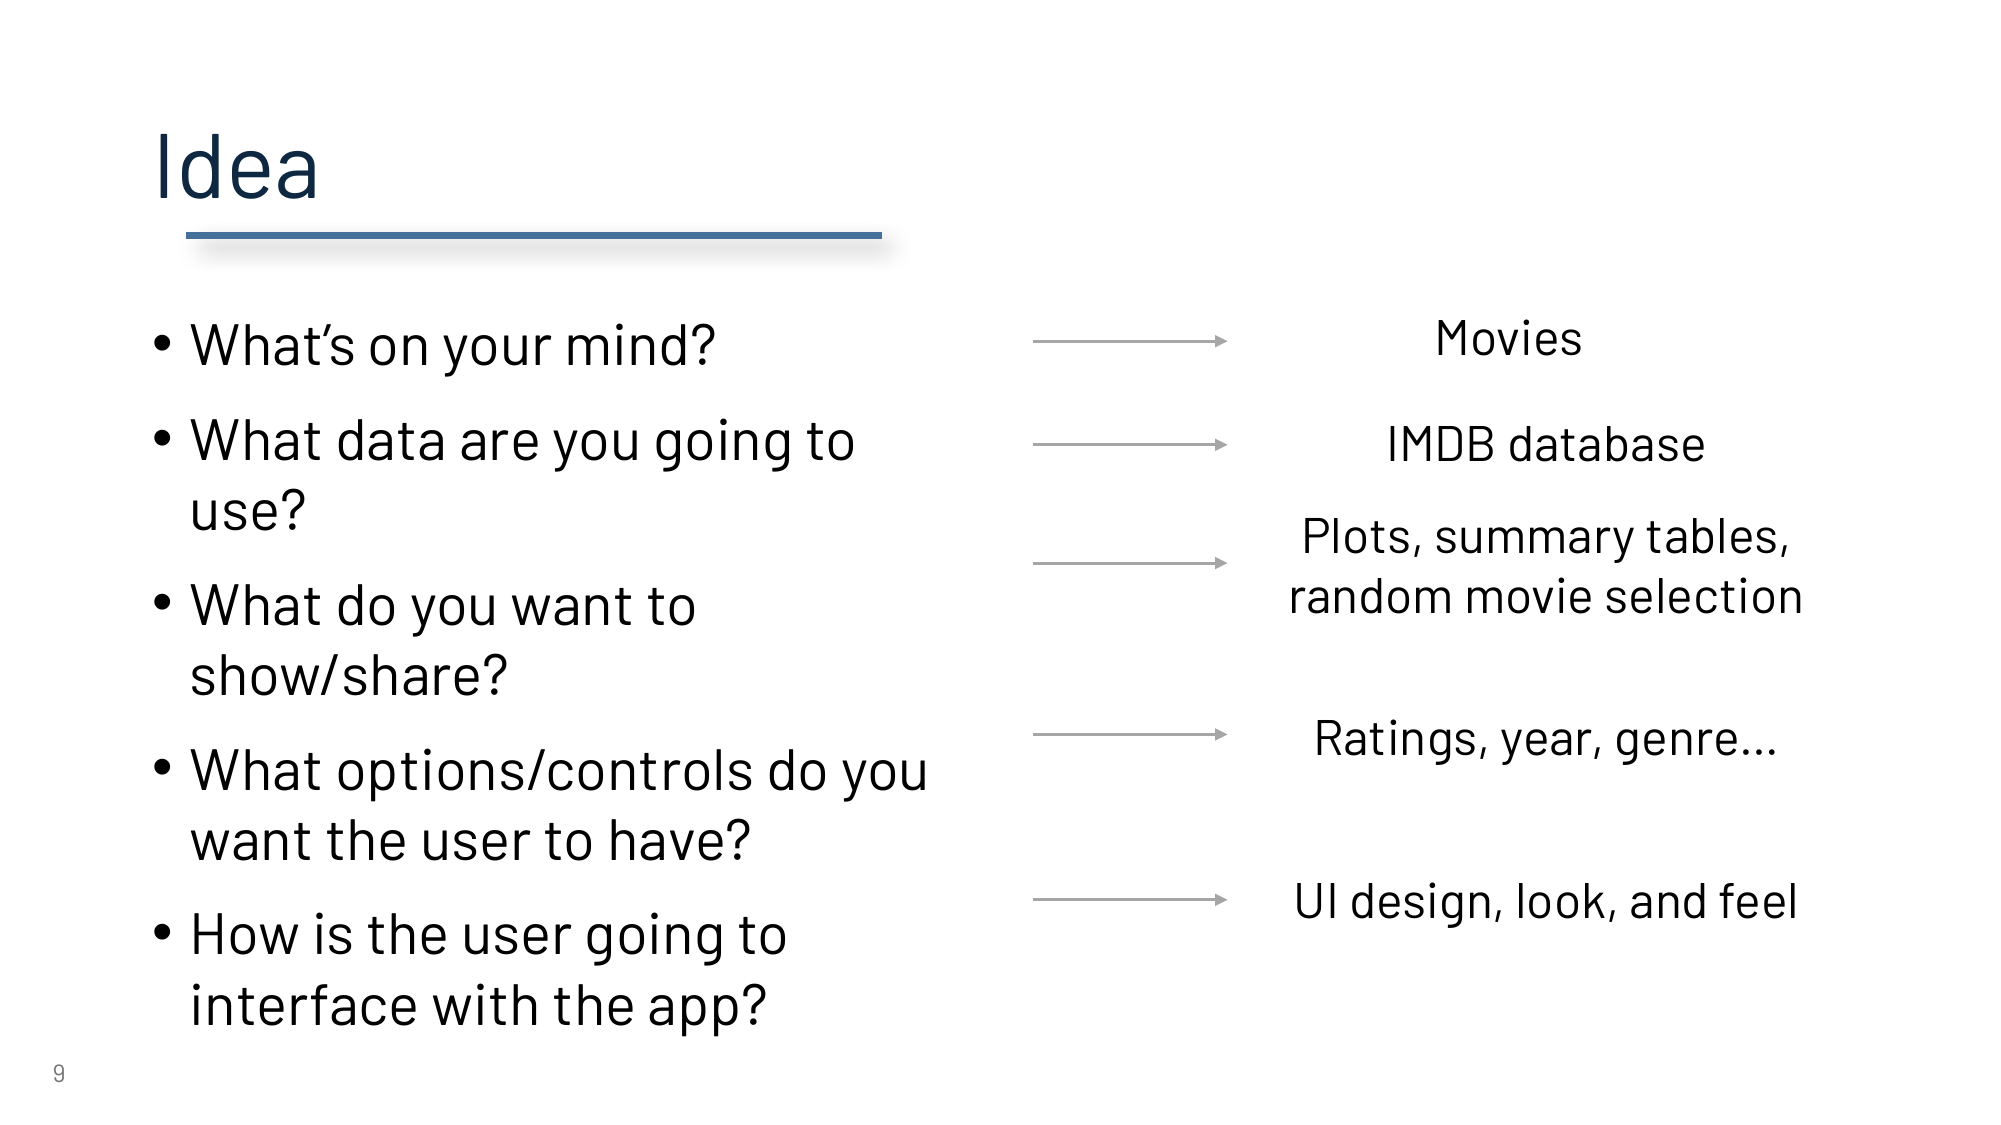

# Idea
Movies
What’s on your mind?
What data are you going to use?
What do you want to show/share?
What options/controls do you want the user to have?
How is the user going to interface with the app?

IMDB database
Plots, summary tables, random movie selection
Ratings, year, genre…
UI design, look, and feel
9